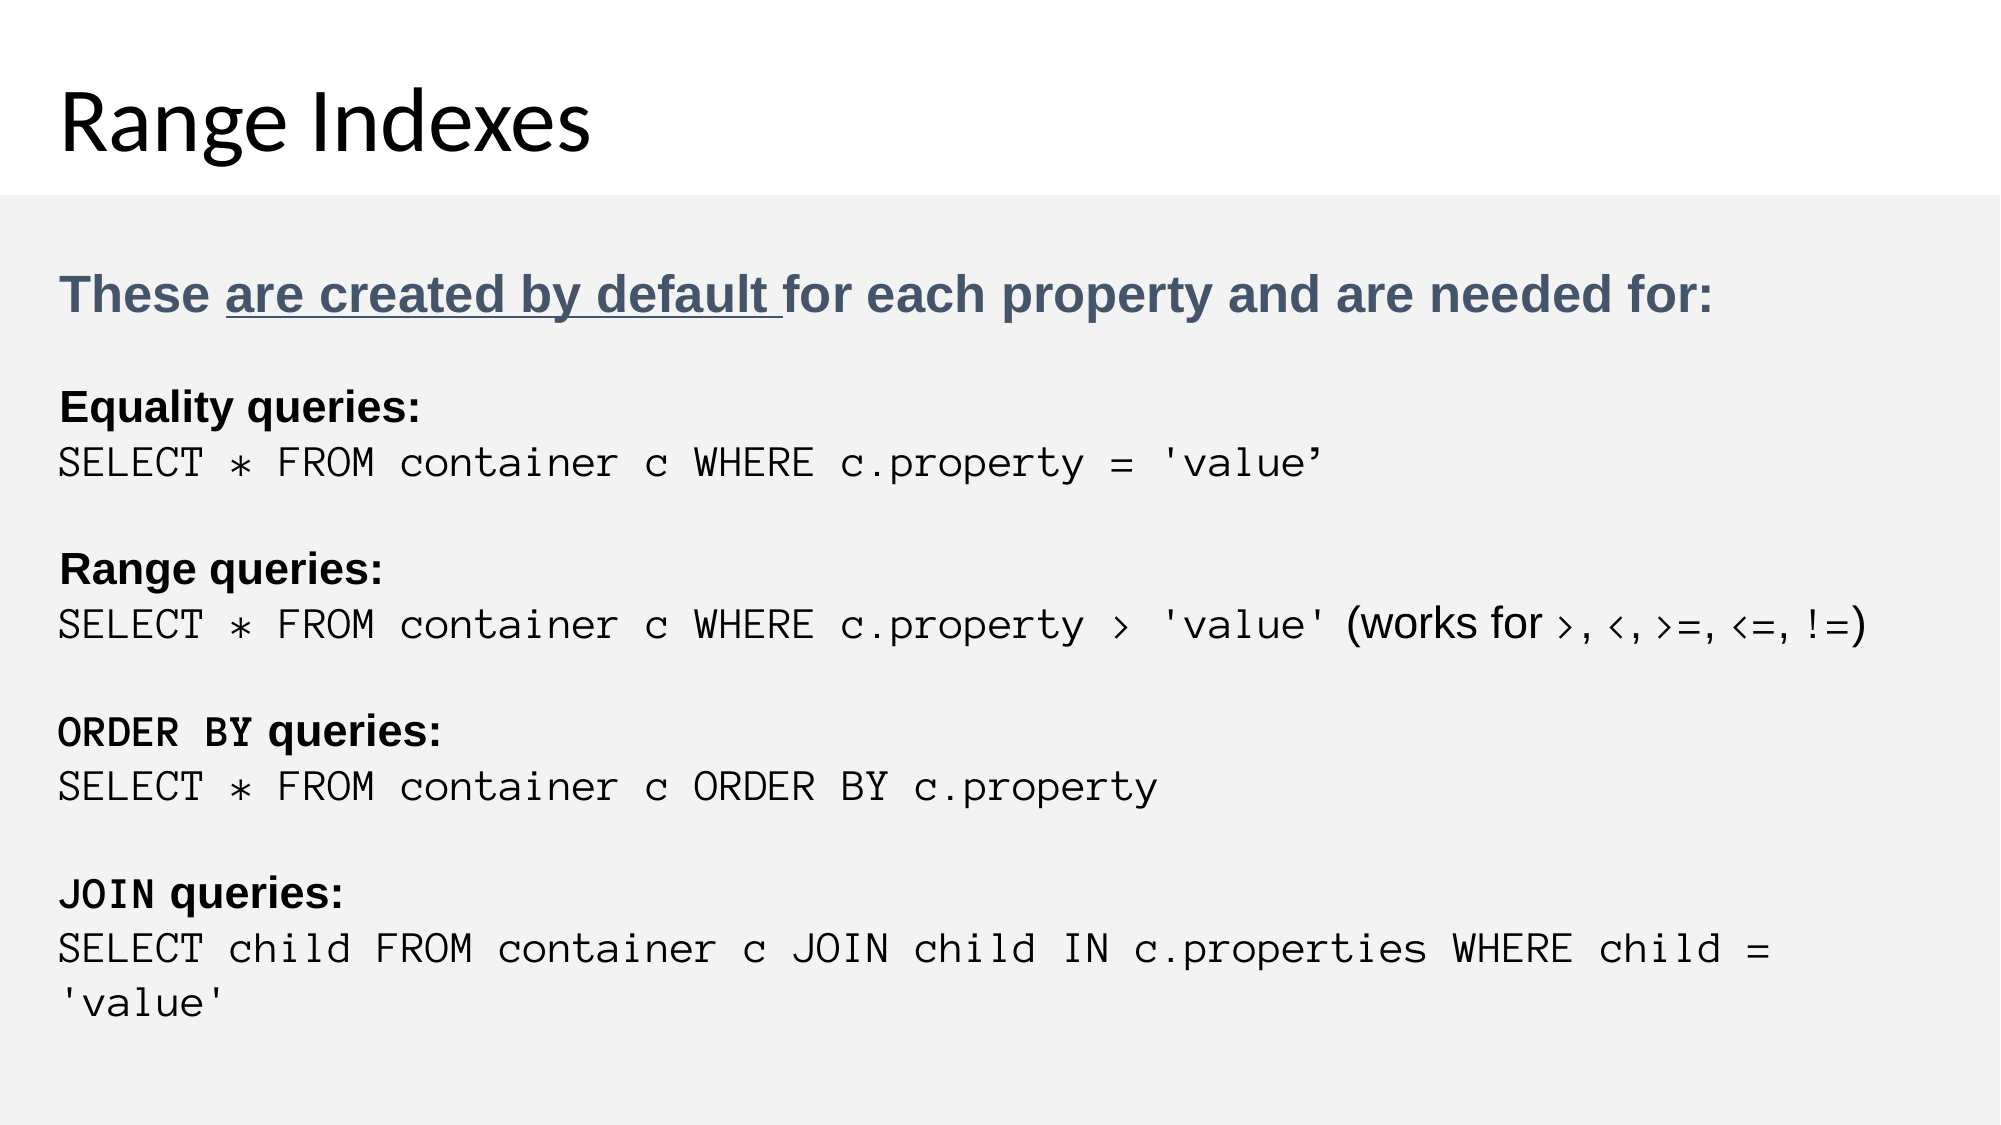

# Range Indexes
These are created by default for each property and are needed for:

Equality queries:
SELECT * FROM container c WHERE c.property = 'value’

Range queries:
SELECT * FROM container c WHERE c.property > 'value' (works for >, <, >=, <=, !=)

ORDER BY queries:
SELECT * FROM container c ORDER BY c.property

JOIN queries:
SELECT child FROM container c JOIN child IN c.properties WHERE child = 'value'